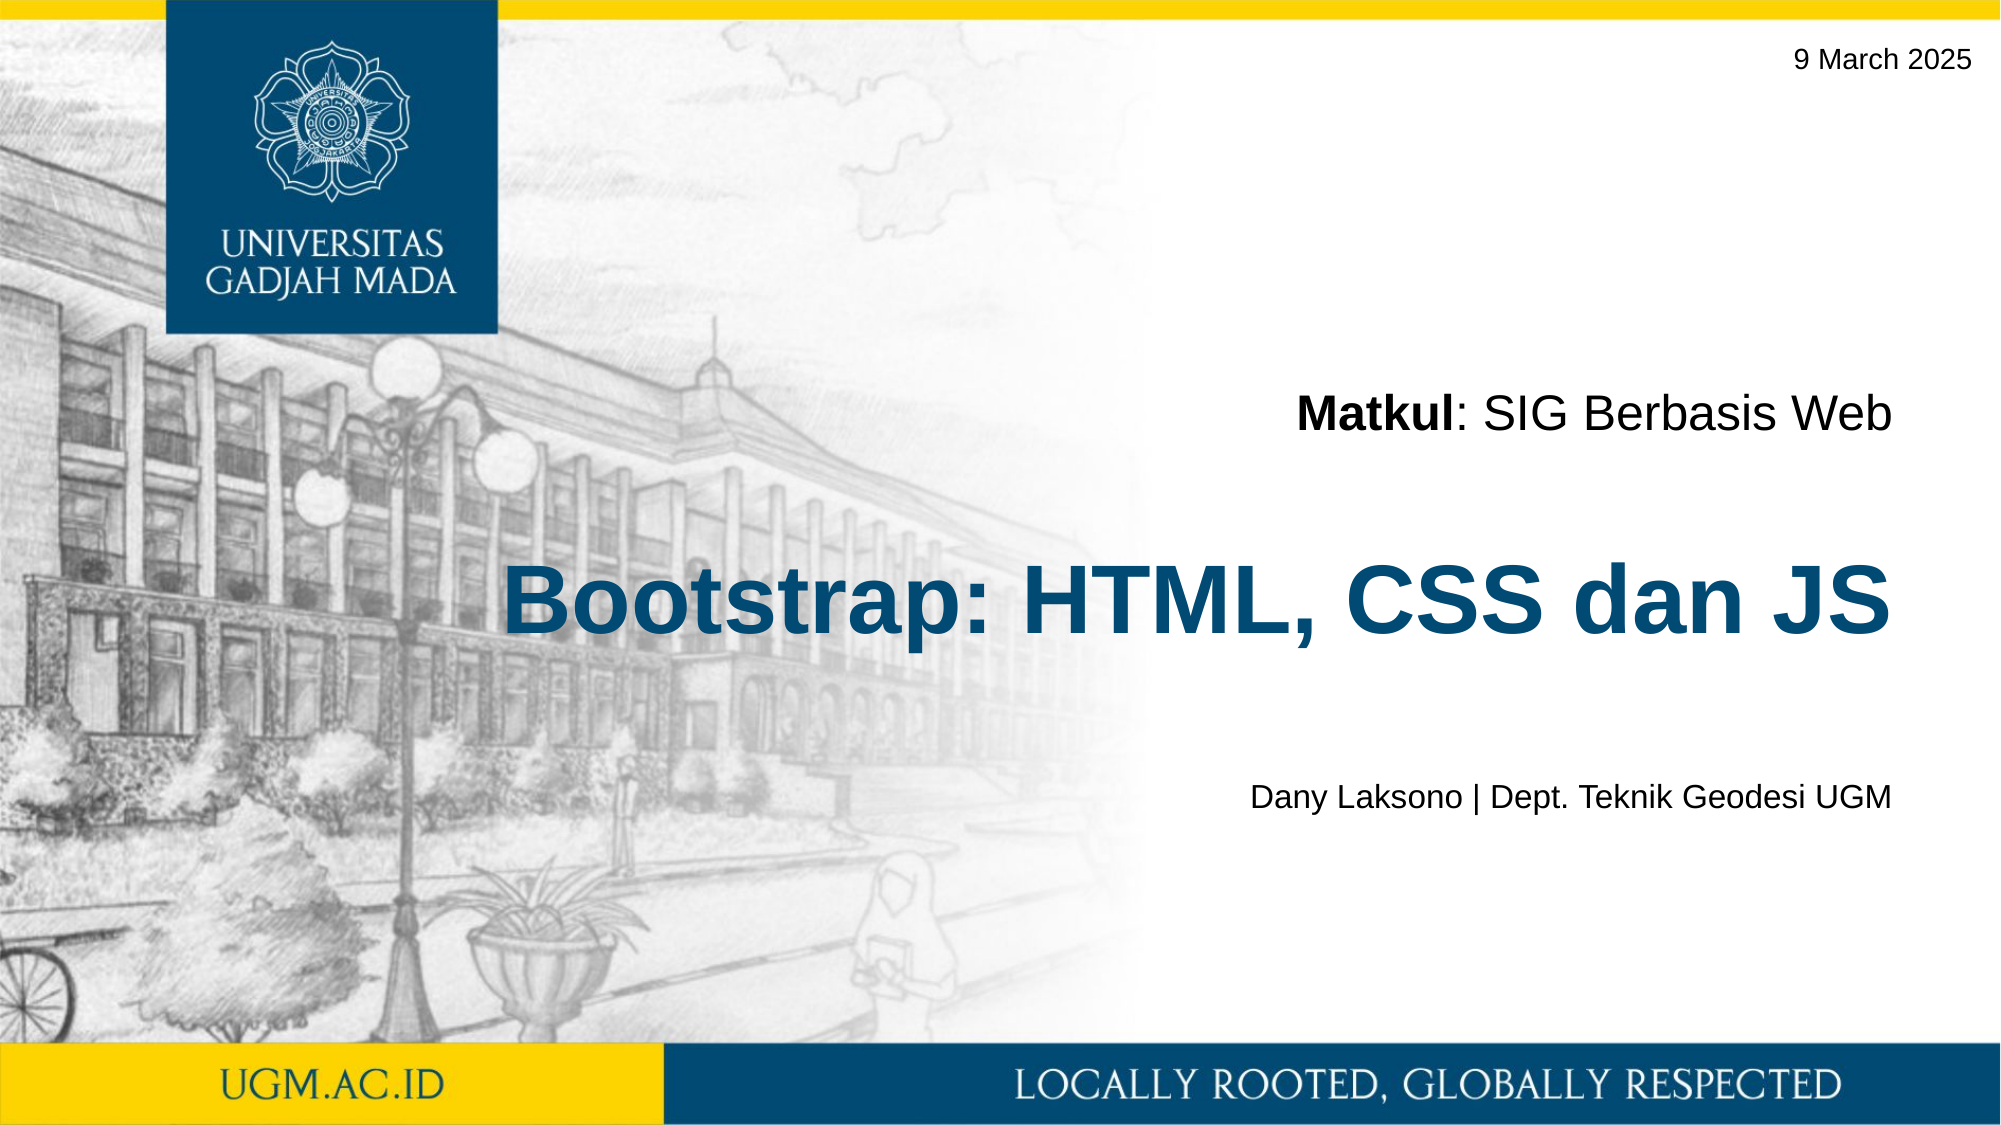

9 March 2025
Matkul: SIG Berbasis Web
# Bootstrap: HTML, CSS dan JS
Dany Laksono | Dept. Teknik Geodesi UGM